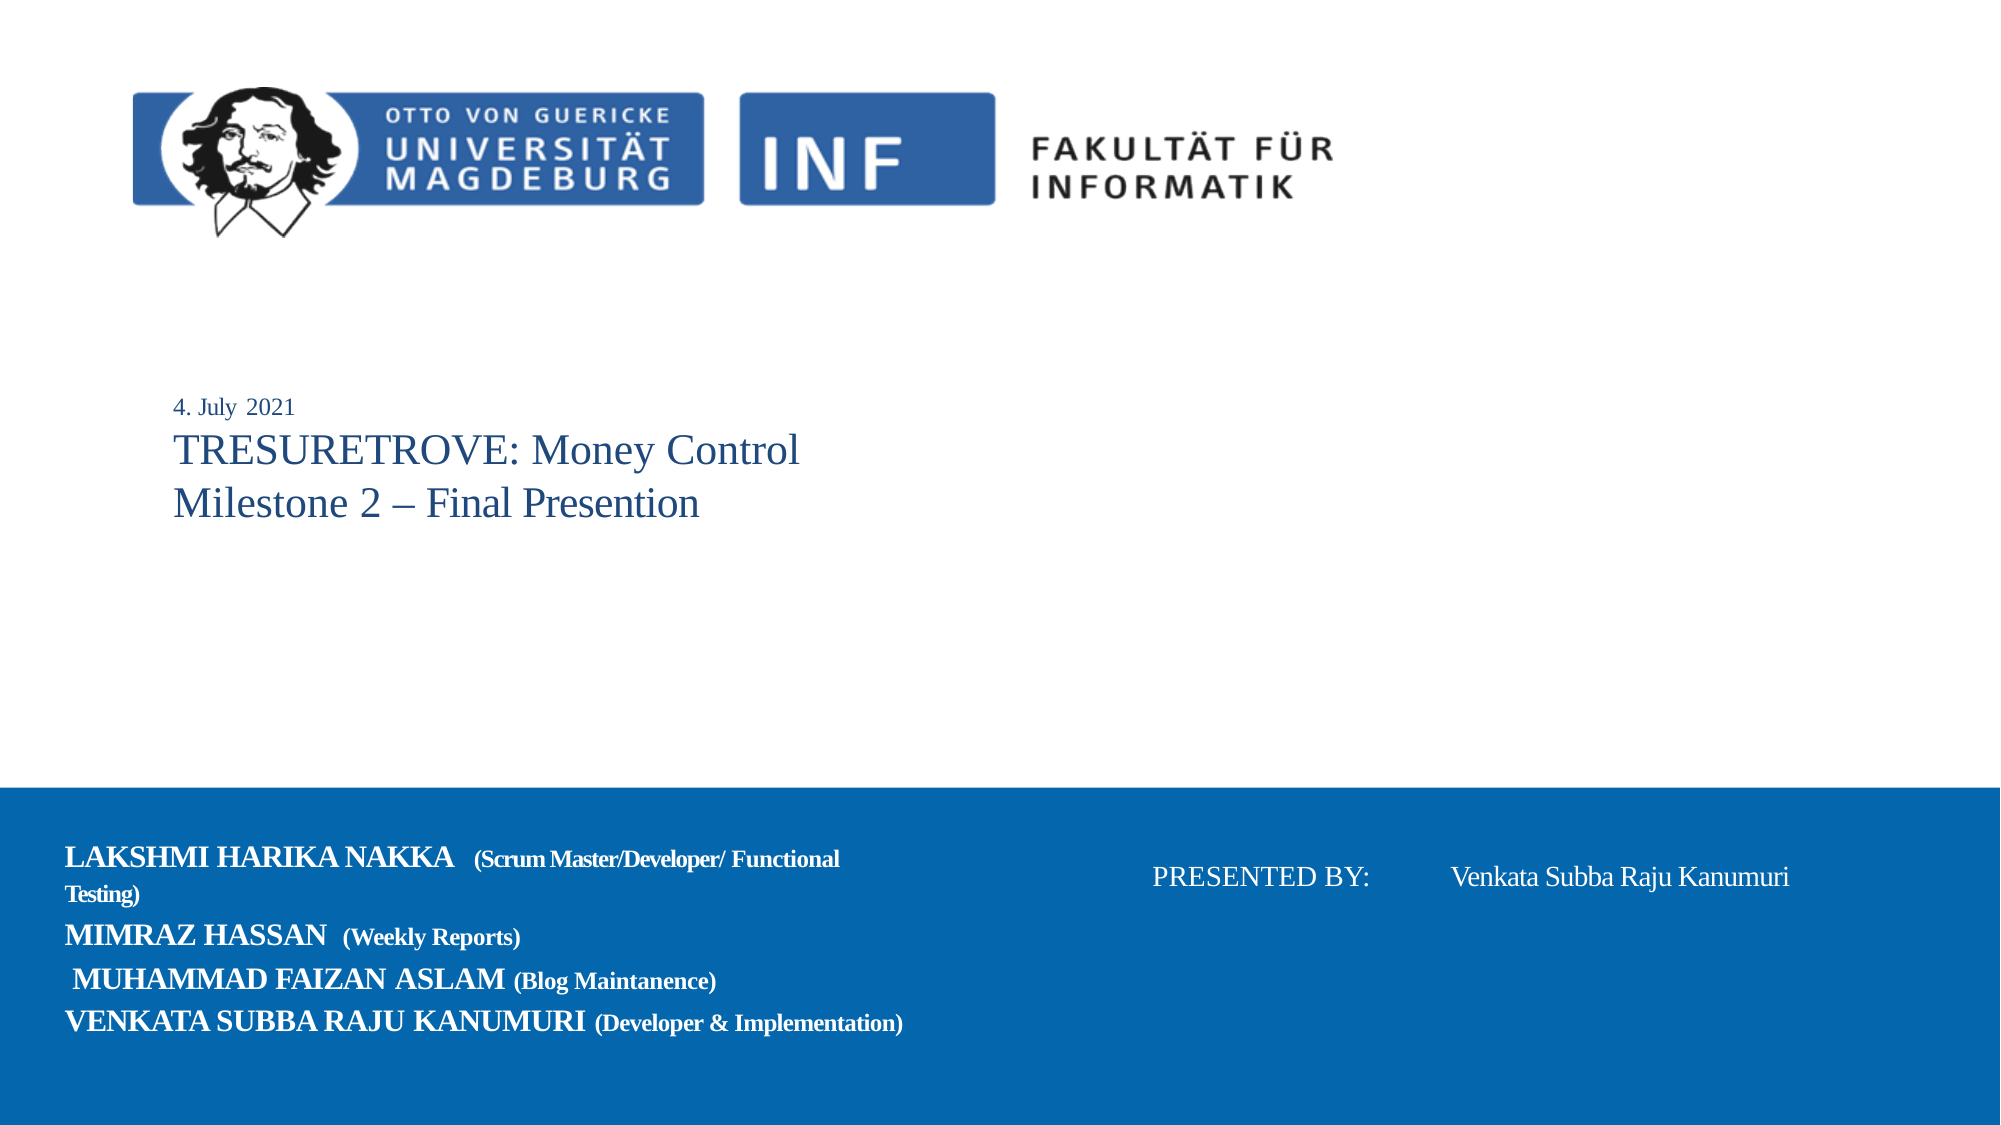

Data & Knowledge  Engineering Group
4. July 2021
# TRESURETROVE: Money Control
Milestone 2 – Final Presention

LAKSHMI HARIKA NAKKA   (Scrum Master/Developer/ Functional Testing)
MIMRAZ HASSAN  (Weekly Reports)
 MUHAMMAD FAIZAN ASLAM (Blog Maintanence)
VENKATA SUBBA RAJU KANUMURI (Developer & Implementation)
PRESENTED BY:           Venkata Subba Raju Kanumuri